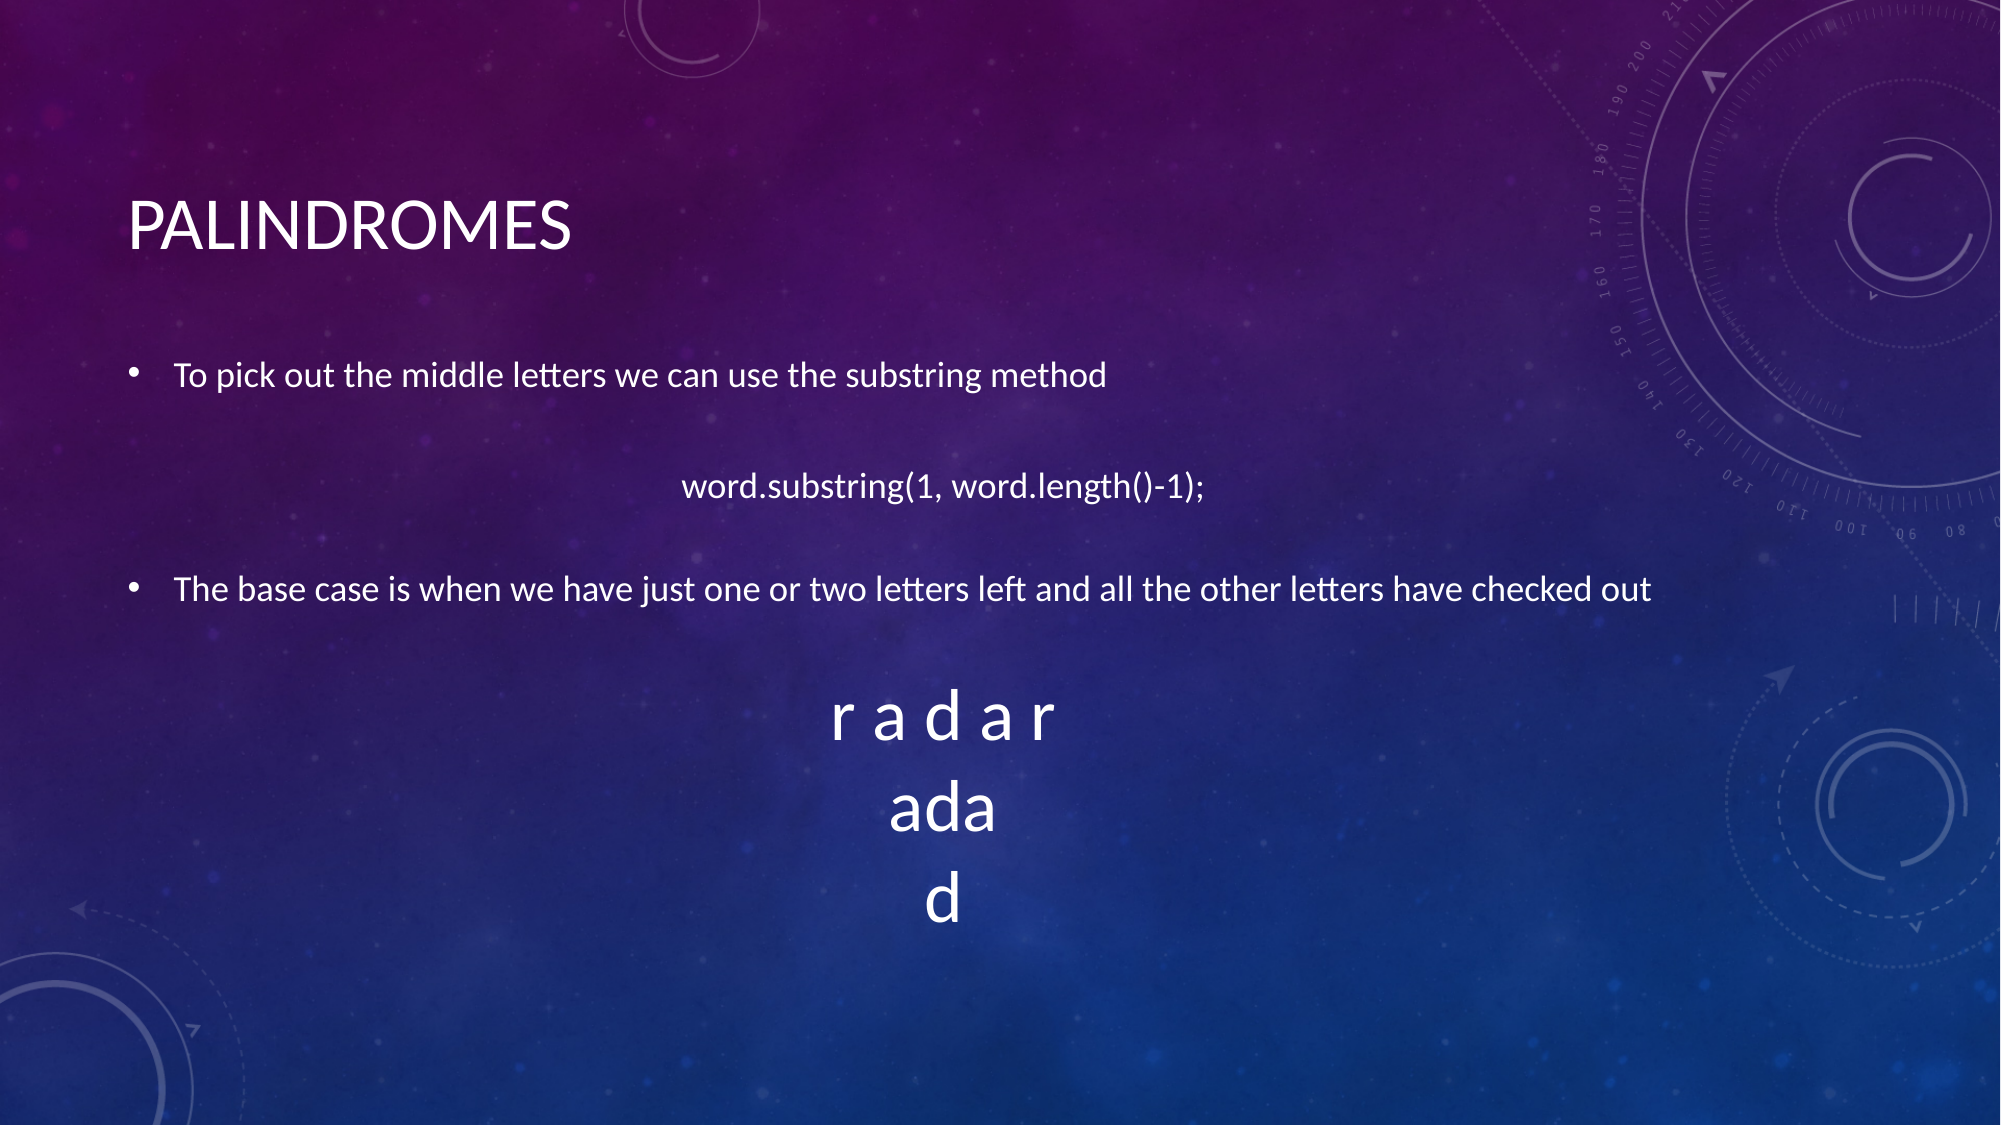

# Palindromes
To pick out the middle letters we can use the substring method

word.substring(1, word.length()-1);

The base case is when we have just one or two letters left and all the other letters have checked out

r a d a r
ada
d